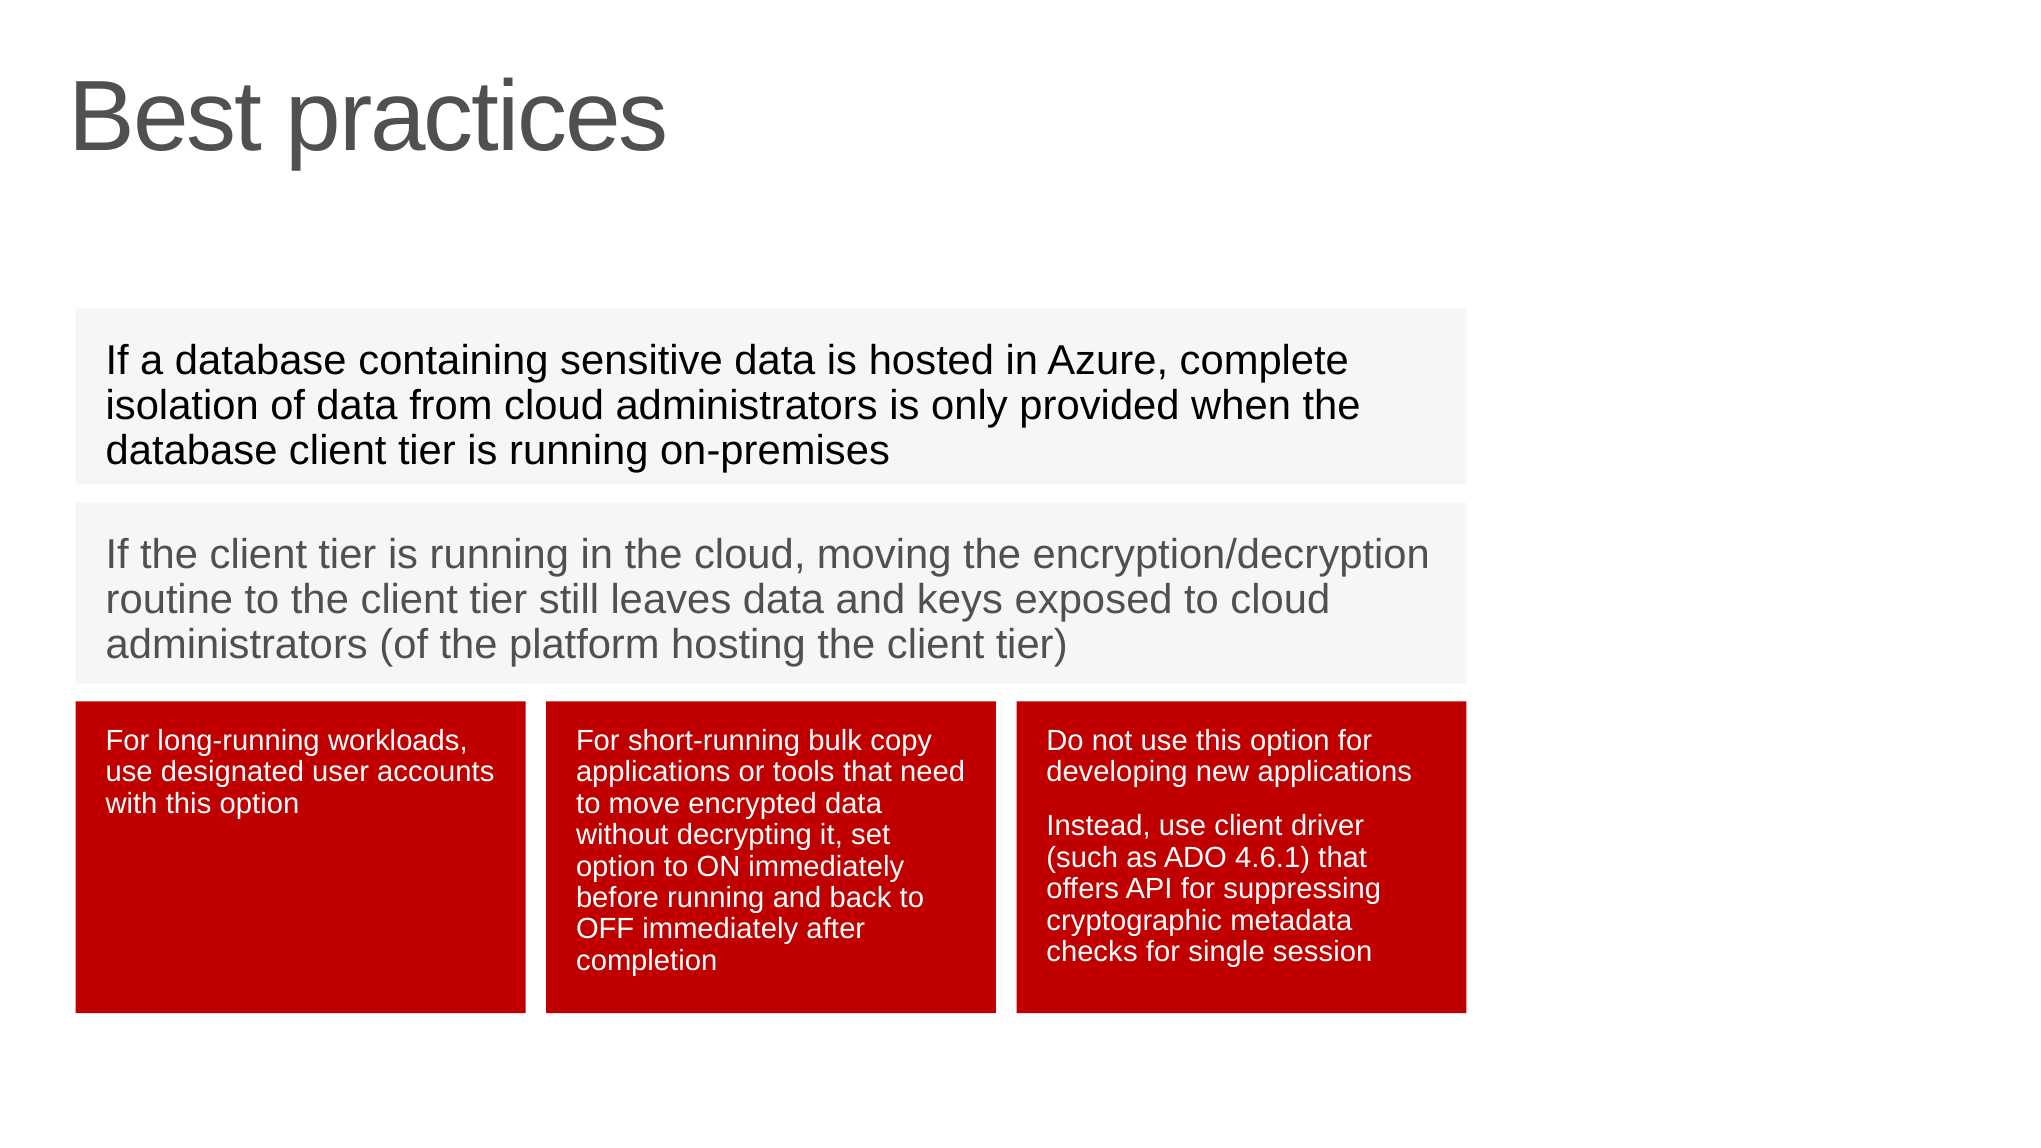

Best practices
If a database containing sensitive data is hosted in Azure, complete isolation of data from cloud administrators is only provided when the database client tier is running on-premises
If the client tier is running in the cloud, moving the encryption/decryption routine to the client tier still leaves data and keys exposed to cloud administrators (of the platform hosting the client tier)

For long-running workloads, use designated user accounts with this option

For short-running bulk copy applications or tools that need to move encrypted data without decrypting it, set option to ON immediately before running and back to OFF immediately after completion

Do not use this option for developing new applications
Instead, use client driver (such as ADO 4.6.1) that offers API for suppressing cryptographic metadata checks for single session